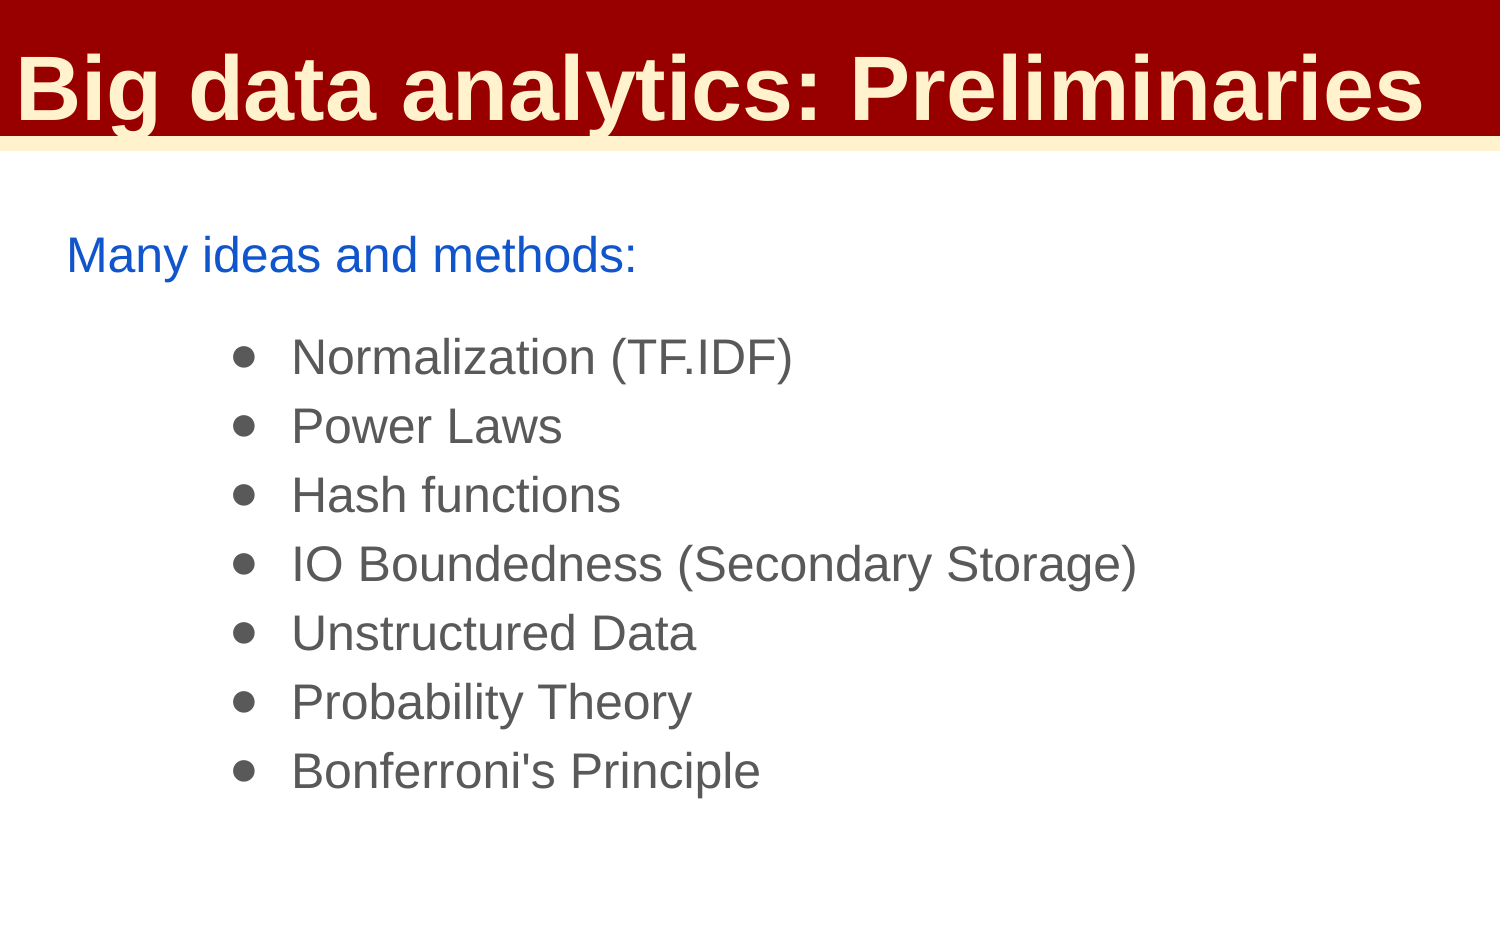

Big data analytics: Preliminaries

Many ideas and methods:
Normalization (TF.IDF)
Power Laws
Hash functions
IO Boundedness (Secondary Storage)
Unstructured Data
Probability Theory
Bonferroni's Principle